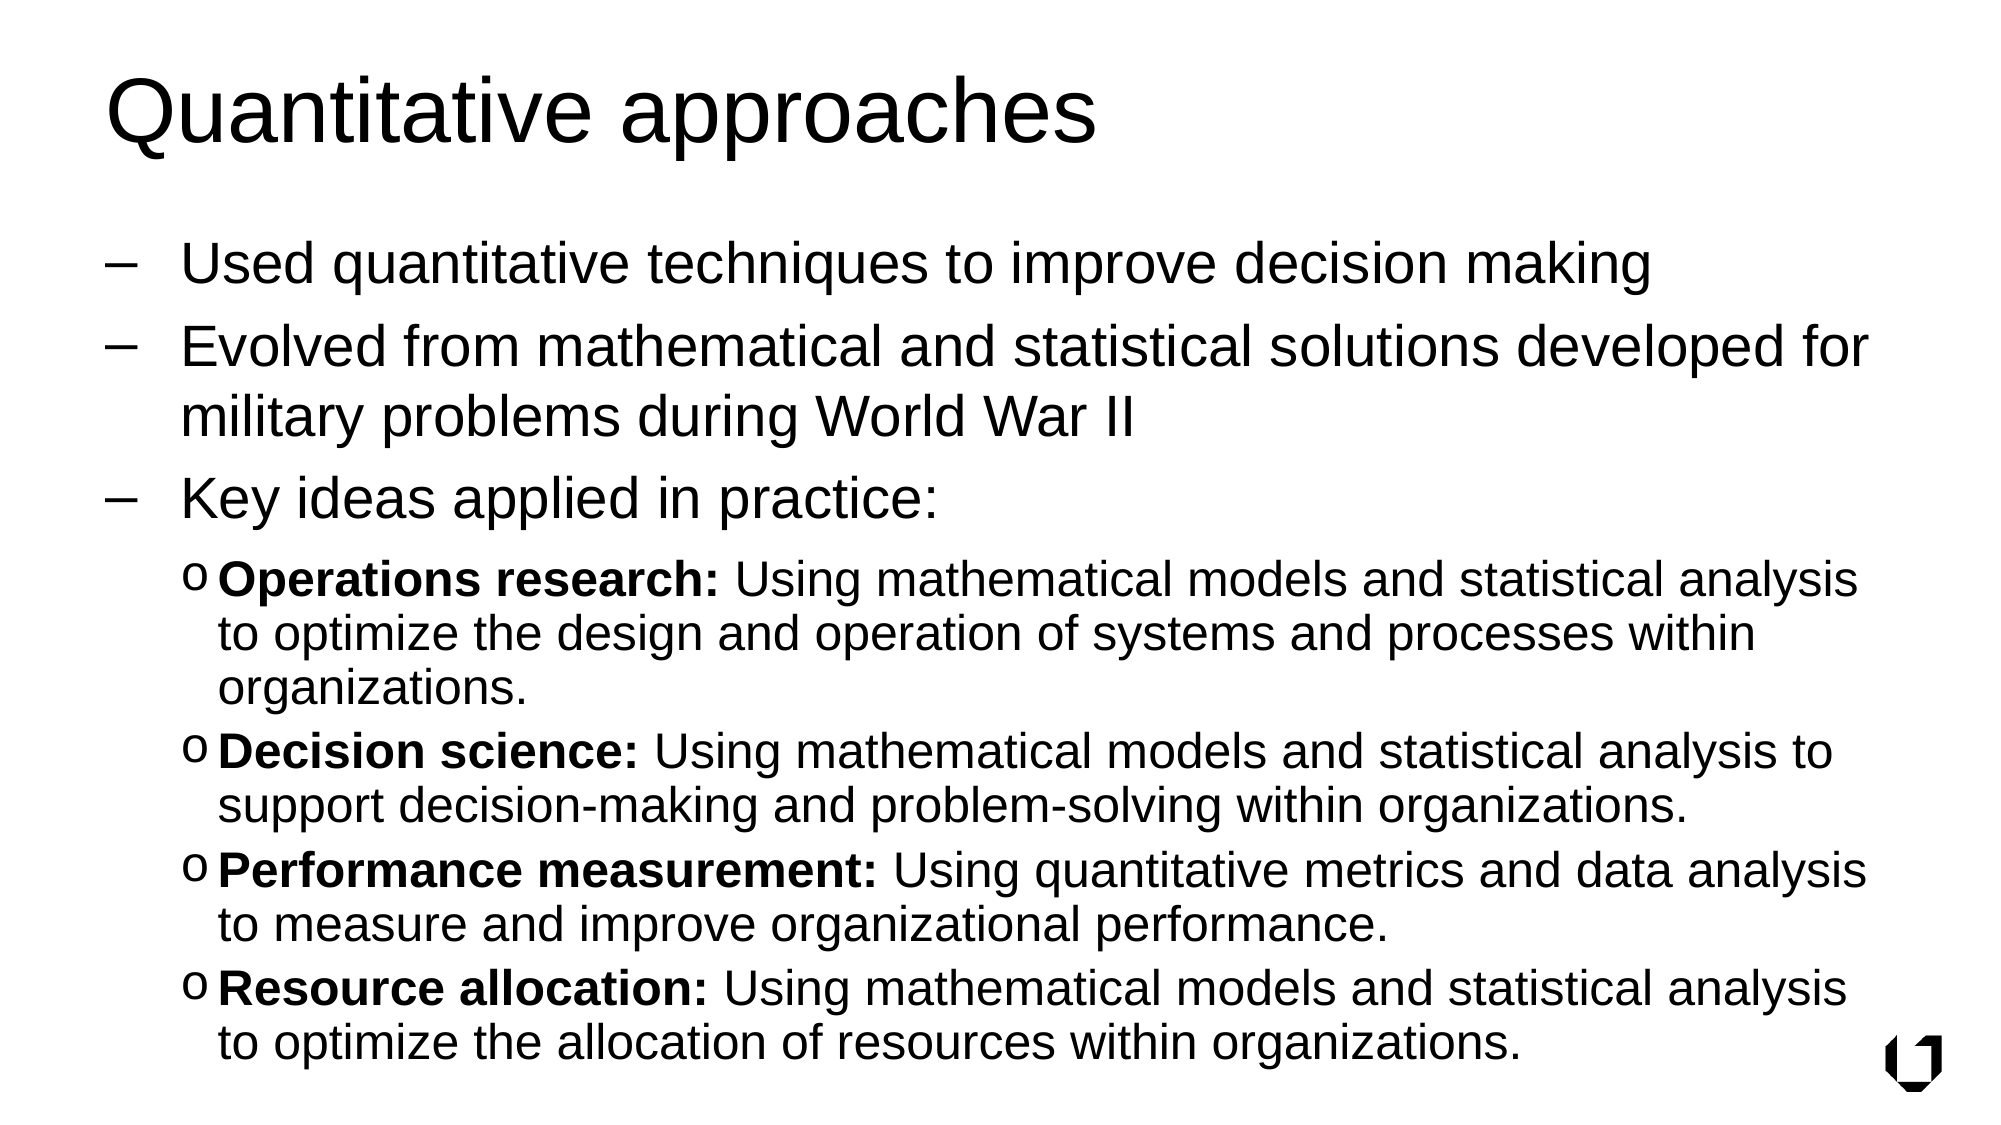

# Quantitative approaches
Used quantitative techniques to improve decision making
Evolved from mathematical and statistical solutions developed for military problems during World War II
Key ideas applied in practice:
Operations research: Using mathematical models and statistical analysis to optimize the design and operation of systems and processes within organizations.
Decision science: Using mathematical models and statistical analysis to support decision-making and problem-solving within organizations.
Performance measurement: Using quantitative metrics and data analysis to measure and improve organizational performance.
Resource allocation: Using mathematical models and statistical analysis to optimize the allocation of resources within organizations.